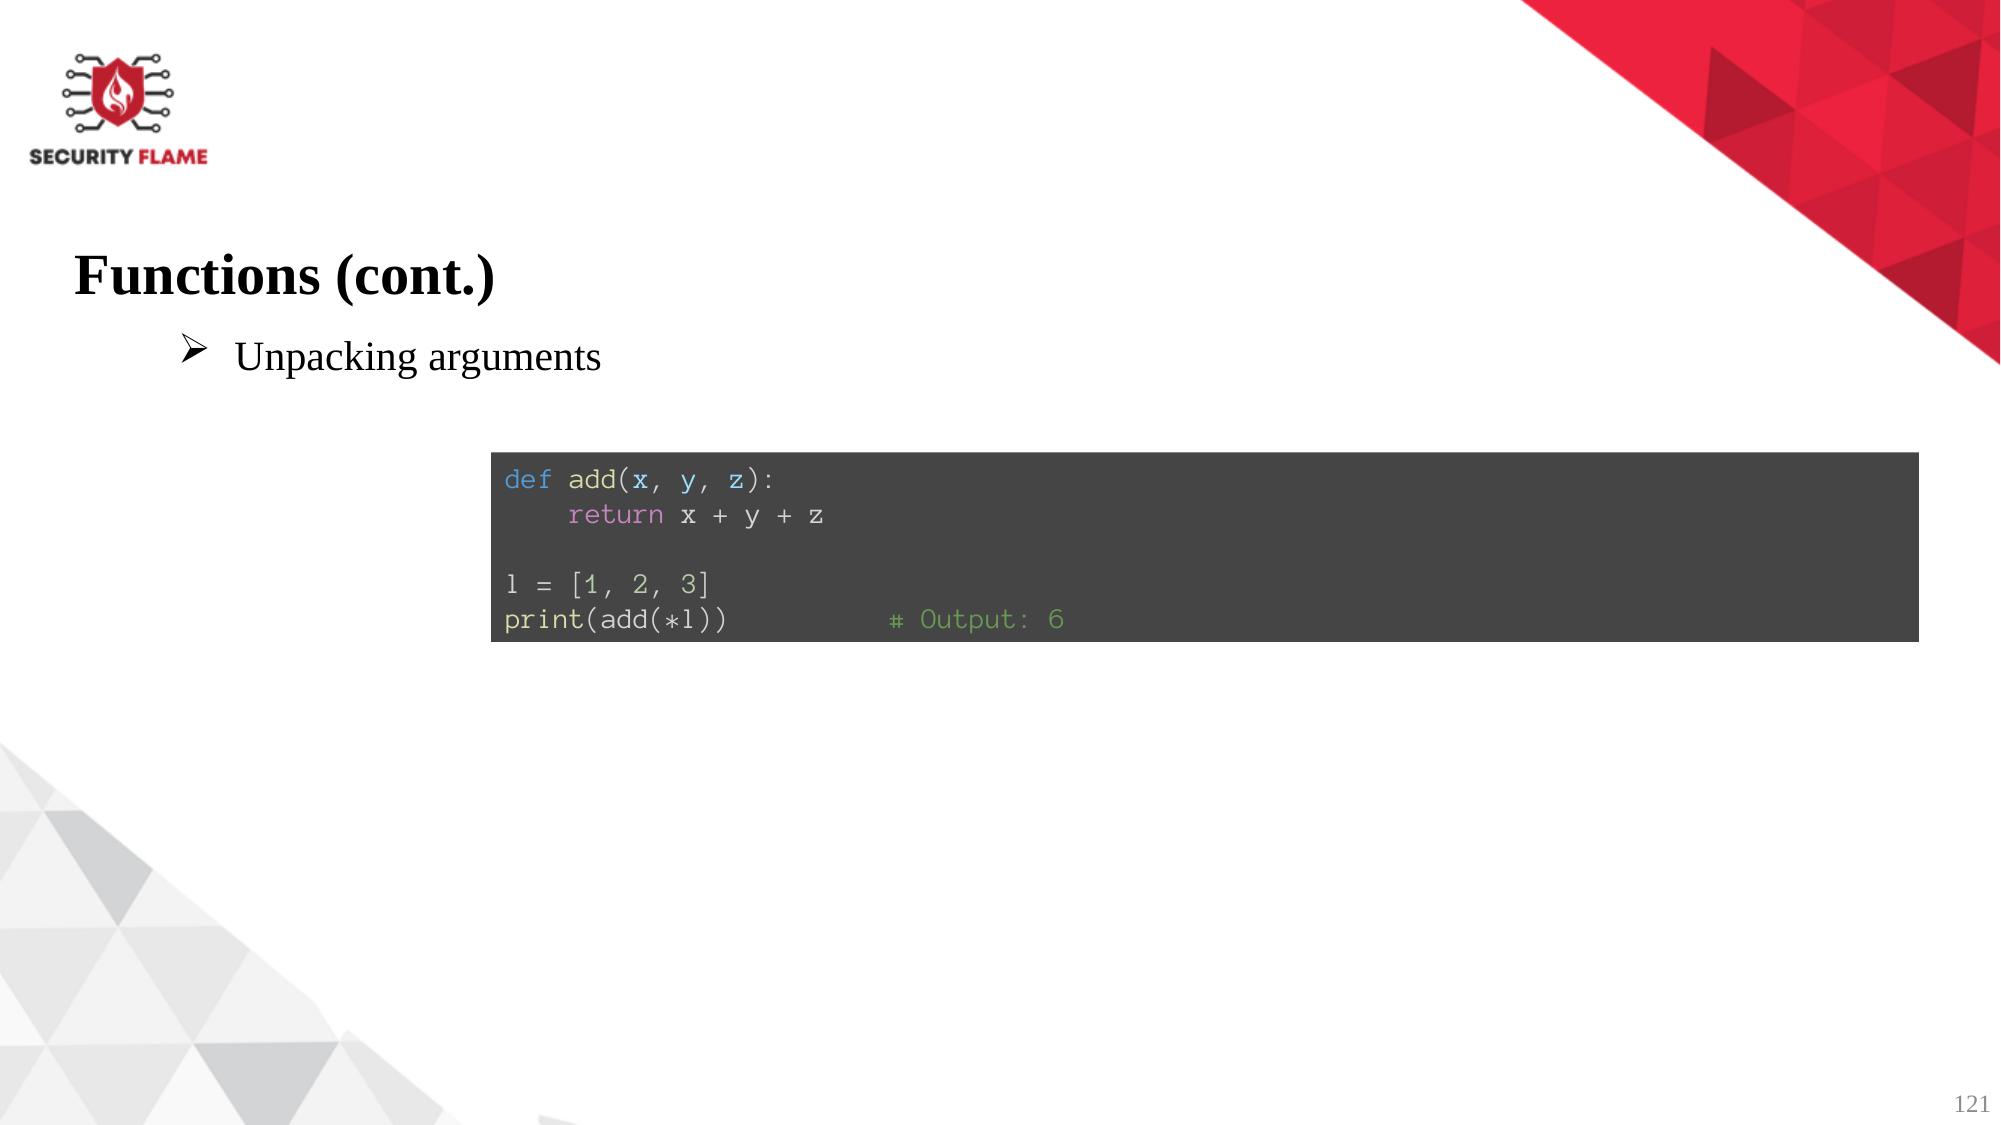

Functions (cont.)
Unpacking arguments
def add(x, y, z):
    return x + y + z
l = [1, 2, 3]
print(add(*l))          # Output: 6
121